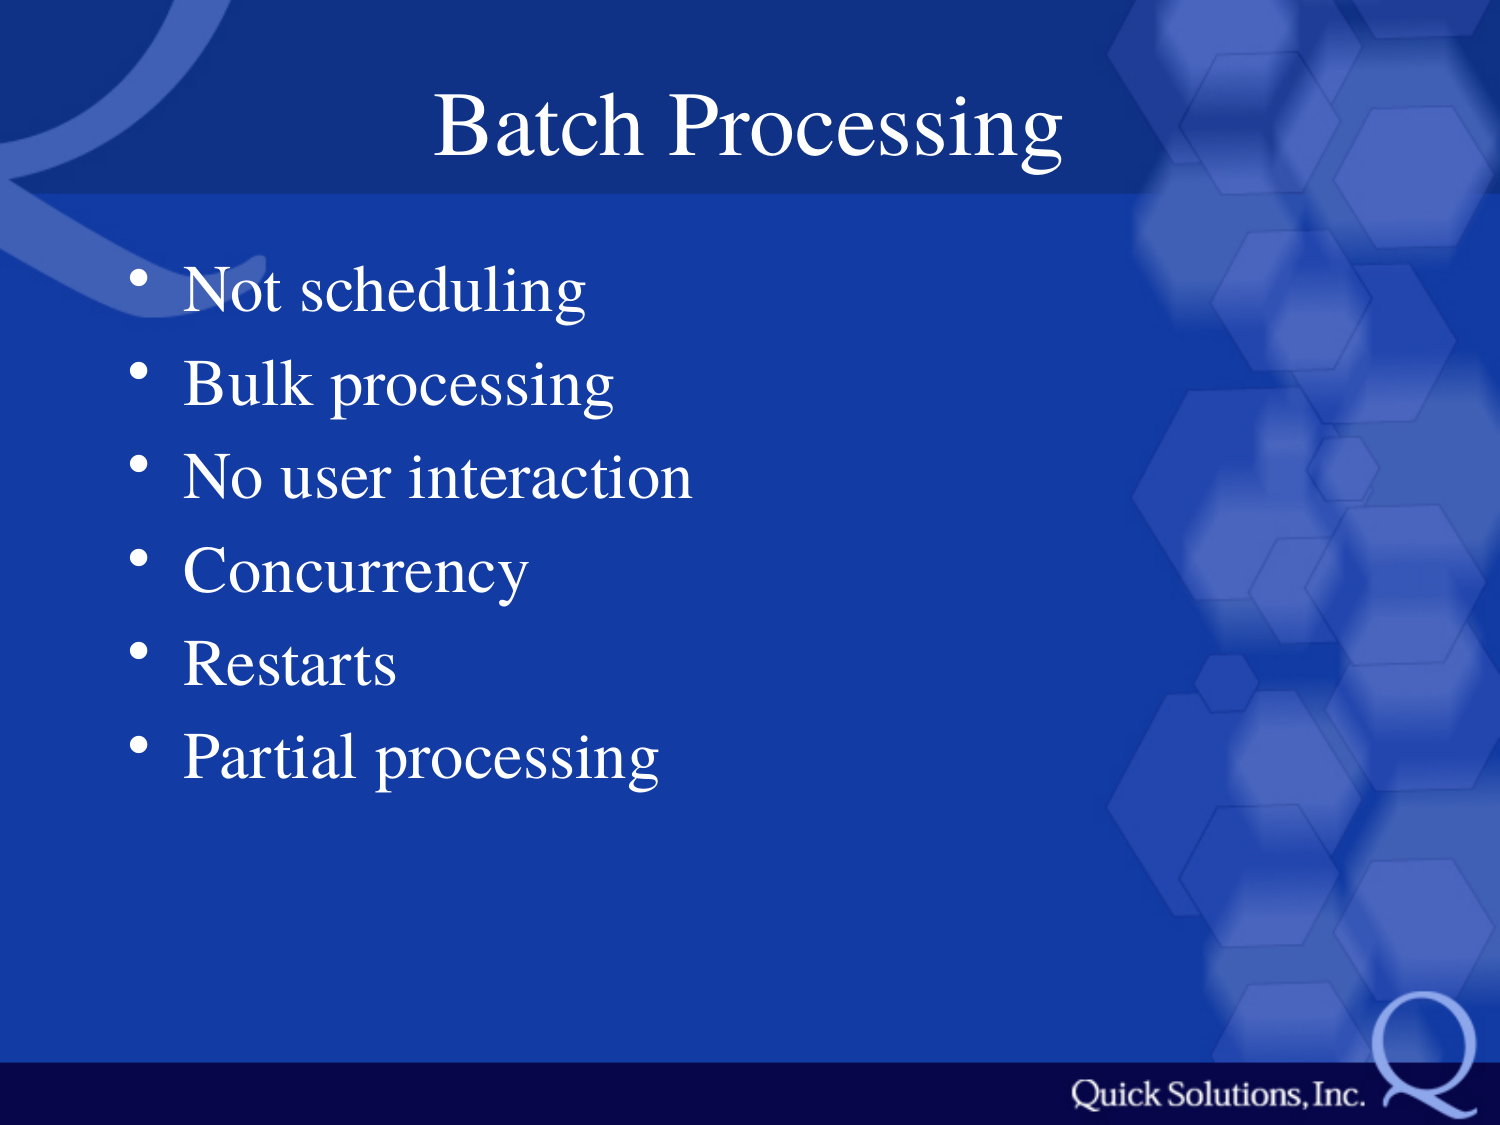

# Batch Processing
Not scheduling
Bulk processing
No user interaction
Concurrency
Restarts
Partial processing